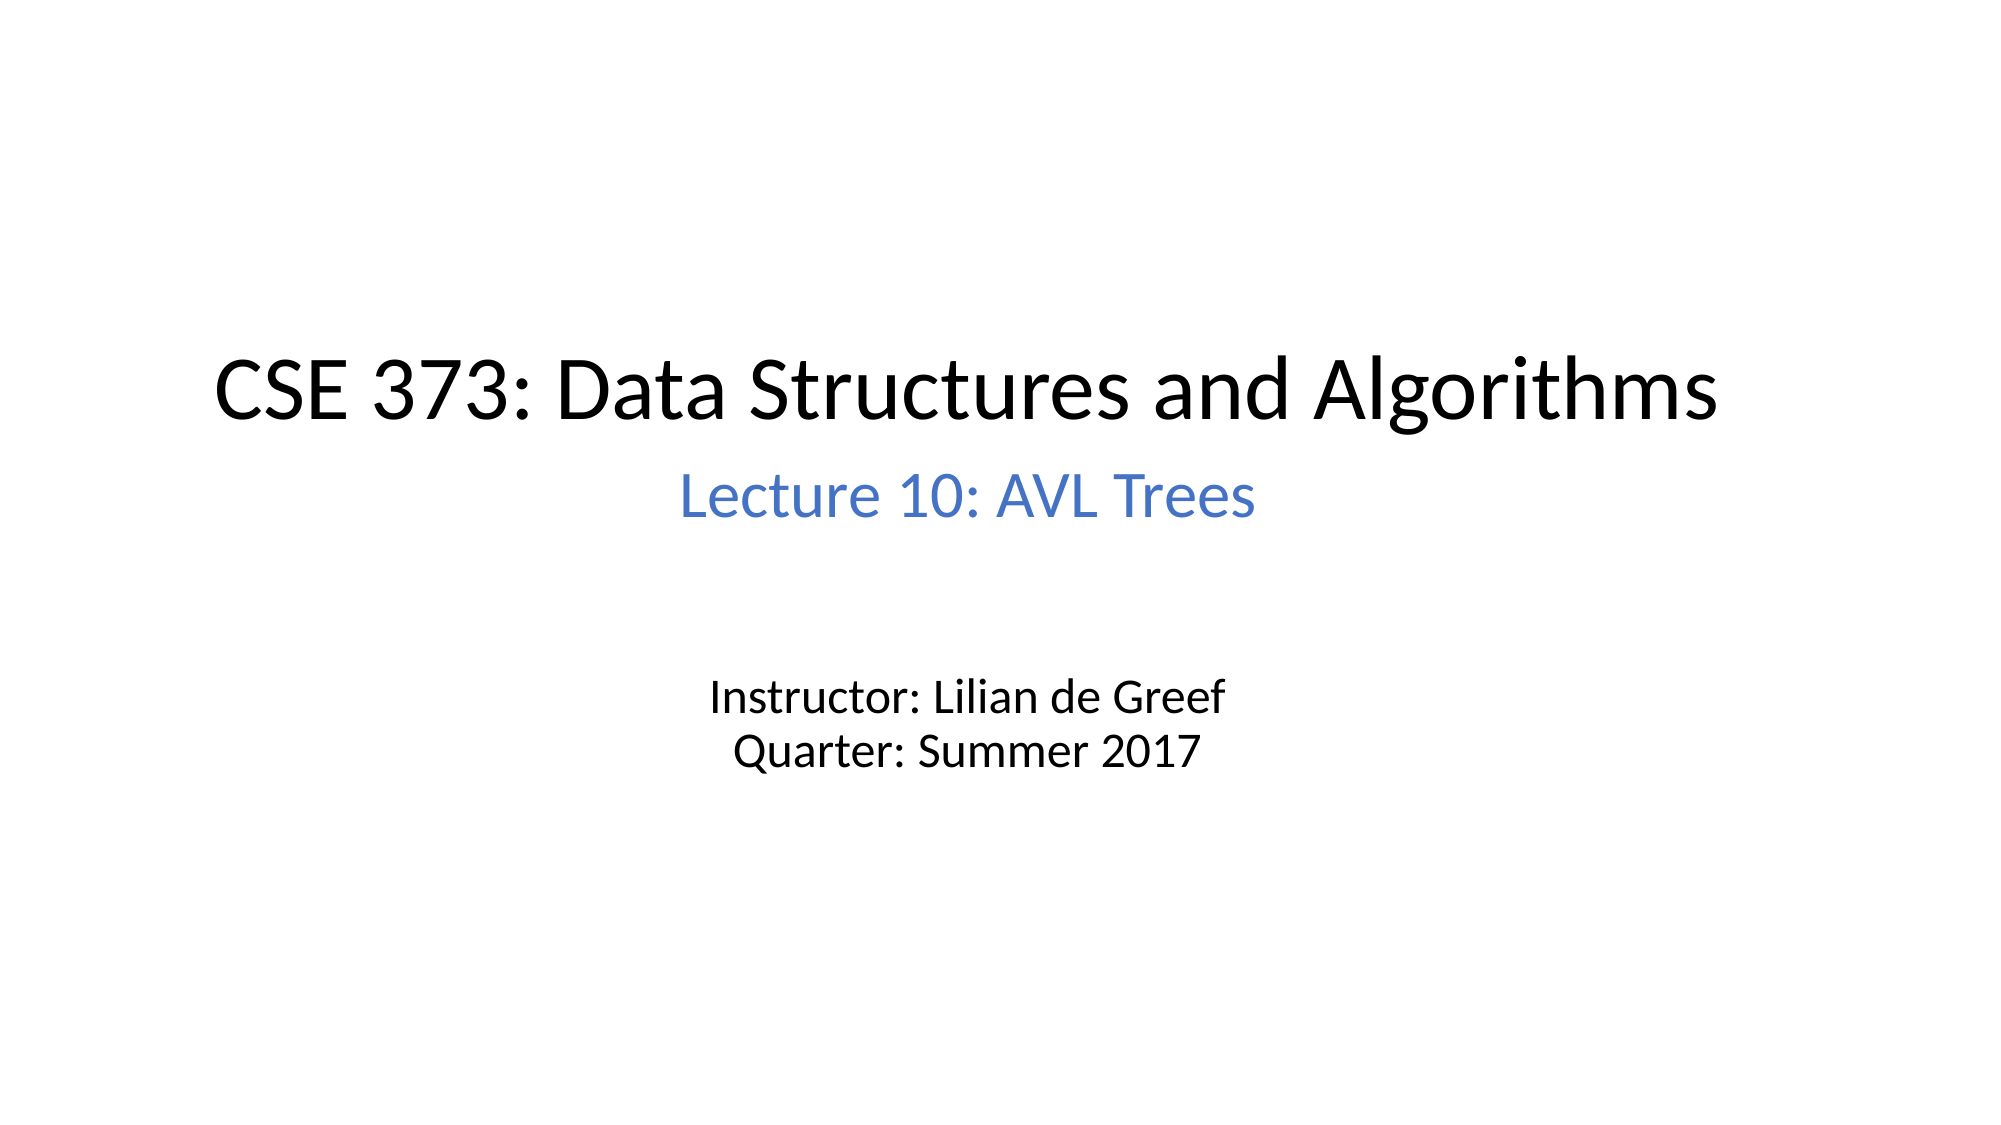

CSE 373: Data Structures and Algorithms
Lecture 10: AVL Trees
# Instructor: Lilian de Greef Quarter: Summer 2017